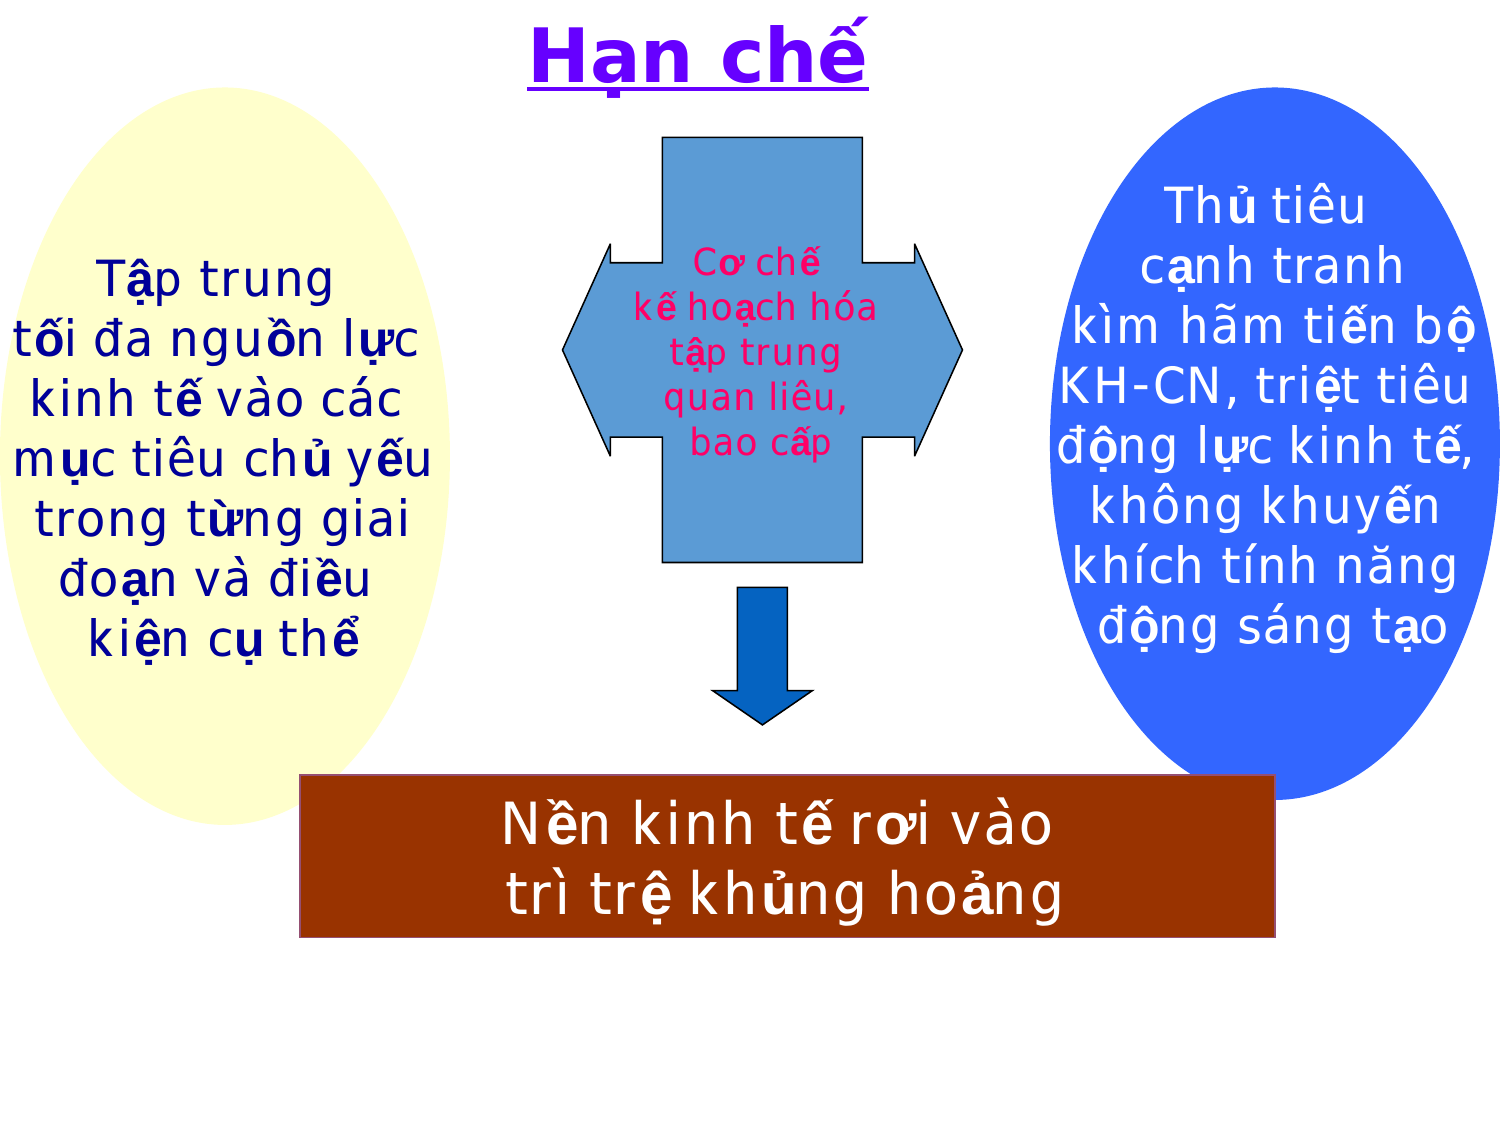

Hạn chế
Tập trung
tối đa nguồn lực
kinh tế vào các
mục tiêu chủ yếu
trong từng giai
đoạn và điều
kiện cụ thể
Thủ tiêu
cạnh tranh
kìm hãm tiến bộ
KH-CN, triệt tiêu
động lực kinh tế,
không khuyến
khích tính năng
động sáng tạo
Cơ chế
kế hoạch hóa
tập trung
quan liêu,
bao cấp

Nền kinh tế rơi vào
trì trệ khủng hoảng